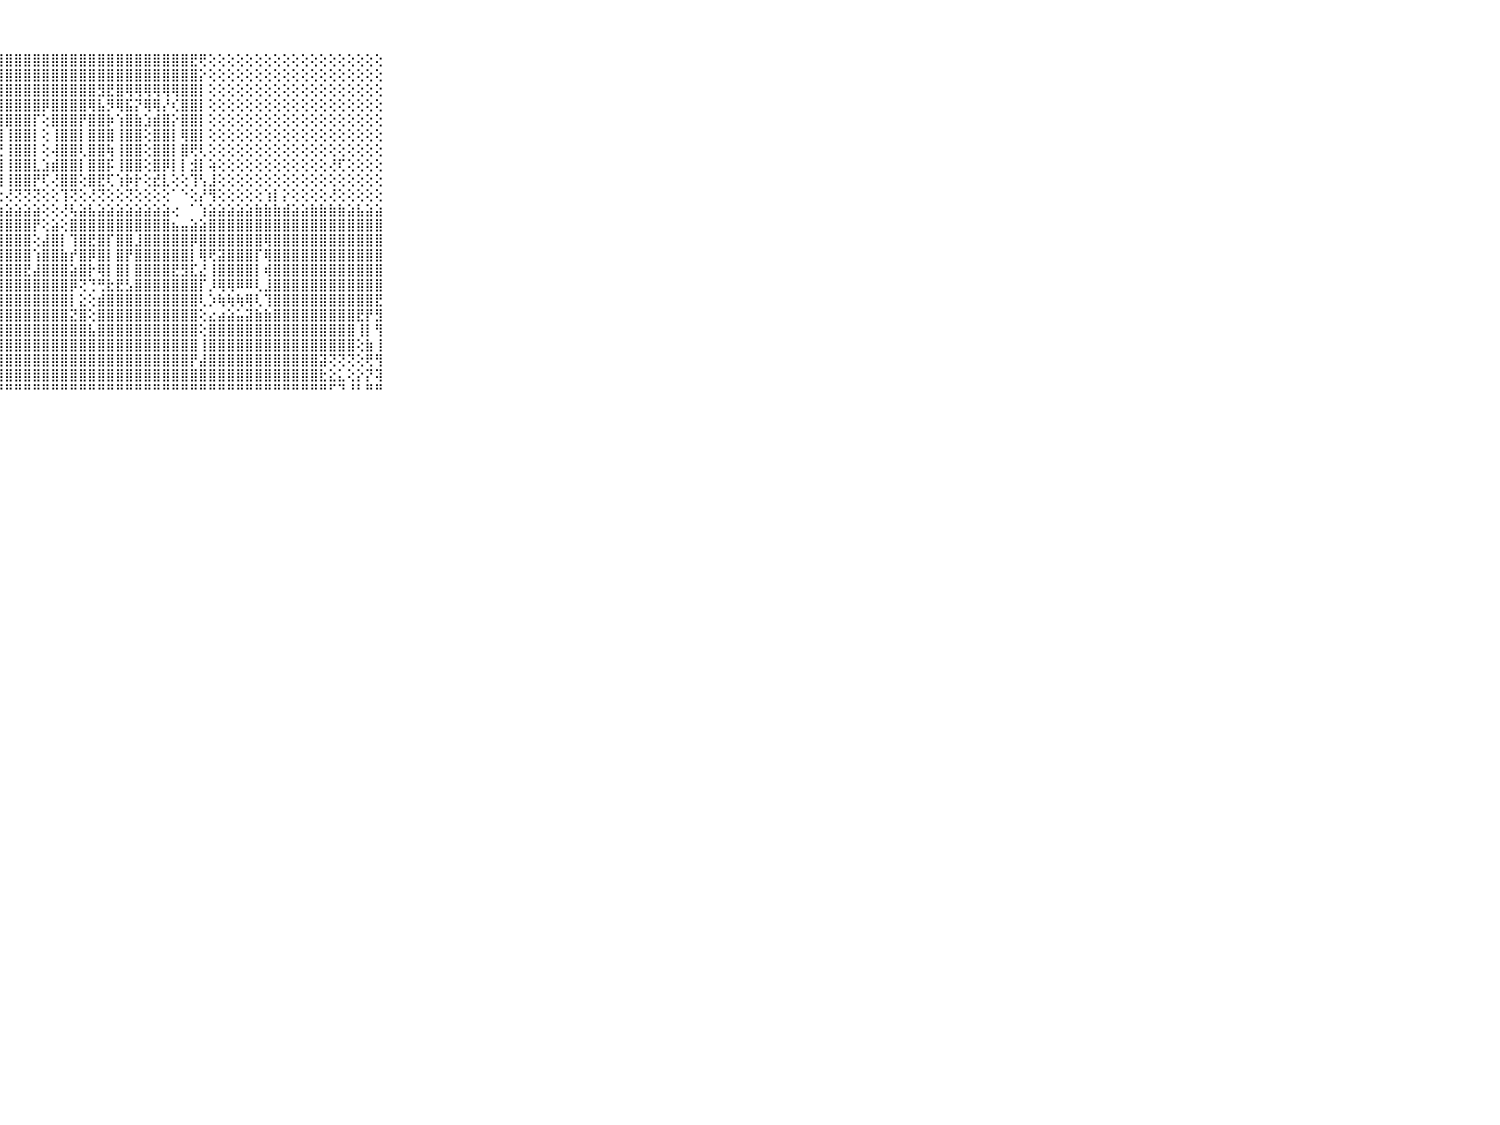

⠀⠀⠀⠀⠀⠀⠀⠀⠀⠀⠀⣿⣿⣿⣿⣿⣿⣿⣿⣿⣿⣿⣿⣿⣿⣿⣿⣿⣿⣿⣿⣿⣿⣿⣿⣿⣿⣿⣿⣿⣿⣿⣿⣿⣿⣿⣿⣿⣟⢟⢕⢕⢕⢕⢕⢕⢕⢕⢕⢕⢕⢕⢕⢕⢕⢕⢕⢕⢕⠀⠀⠀⠀⠀⠀⠀⠀⠀⠀⠀⠀
⠀⠀⠀⠀⠀⠀⠀⠀⠀⠀⠀⣿⣿⣿⣿⣿⣿⣿⣿⣿⣿⣿⣿⣿⣿⣿⣿⣿⣿⣿⣿⣿⣿⣿⣿⣿⣿⣿⣿⣿⣿⣿⣿⣿⣿⣿⣿⣿⣿⡕⢕⢕⢕⢕⢕⢕⢕⢕⢕⢕⢕⢕⢕⢕⢕⢕⢕⢕⢕⠀⠀⠀⠀⠀⠀⠀⠀⠀⠀⠀⠀
⠀⠀⠀⠀⠀⠀⠀⠀⠀⠀⠀⣿⣿⢟⣿⣿⣿⣿⣿⣿⣿⣿⣿⣿⣿⣿⣿⣿⣿⣿⣿⣿⣿⣿⣿⣿⣿⣿⣻⣟⣿⢿⢿⢿⢿⢿⢿⣿⣿⡇⢕⢕⢕⢕⢕⢕⢕⢕⢕⢕⢕⢕⢕⢕⢕⢕⢕⢕⢕⠀⠀⠀⠀⠀⠀⠀⠀⠀⠀⠀⠀
⠀⠀⠀⠀⠀⠀⠀⠀⠀⠀⠀⣿⣿⣿⢿⣿⣿⣿⣿⣟⣿⣿⣿⣿⣿⣿⣿⣿⣿⣿⣿⣿⡿⣿⣿⣿⣿⢿⣧⡻⢿⣯⡝⢿⢿⡜⢎⣿⣿⡇⢕⢕⢕⢕⢕⢕⢕⢕⢕⢕⢕⢕⢕⢕⢕⢕⢕⢕⢕⠀⠀⠀⠀⠀⠀⠀⠀⠀⠀⠀⠀
⠀⠀⠀⠀⠀⠀⠀⠀⠀⠀⠀⣿⣿⡇⢸⣿⣿⣿⣟⢜⣾⣿⣿⣿⣽⣿⣿⣿⣿⣿⣿⡏⢕⣿⣿⣿⡟⣿⣿⡷⢱⣿⣷⣱⣾⣿⡕⣿⣿⡇⢕⢕⢕⢕⢕⢕⢕⢕⢕⢕⢕⢕⢕⢕⢕⢕⢕⢕⢕⠀⠀⠀⠀⠀⠀⠀⠀⠀⠀⠀⠀
⠀⠀⠀⠀⠀⠀⠀⠀⠀⠀⠀⣿⣿⡏⢸⣿⣿⣿⡇⢕⣿⣿⣿⣿⢹⣿⣿⣿⢸⣿⣿⡇⢕⢸⣿⣿⡇⣿⣿⣿⢸⣿⣿⢕⣿⣿⡇⢿⣿⡇⢕⢕⢕⢕⢕⢕⢕⢕⢕⢕⢕⢕⢕⢕⢕⢕⢕⢕⢕⠀⠀⠀⠀⠀⠀⠀⠀⠀⠀⠀⠀
⠀⠀⠀⠀⠀⠀⠀⠀⠀⠀⠀⣿⣿⣯⢸⣿⣿⣿⡇⢕⣿⣿⣿⣿⢺⣿⣿⣟⢸⣿⣿⡇⢕⢼⣿⣿⢇⣿⣿⢷⢸⣿⣿⢕⣿⣿⡇⣿⢟⢇⢕⢕⢕⢕⢕⢕⢕⢕⢕⢕⢕⢕⢕⢕⢕⢕⢕⢕⢕⠀⠀⠀⠀⠀⠀⠀⠀⠀⠀⠀⠀
⠀⠀⠀⠀⠀⠀⠀⠀⠀⠀⠀⣿⣿⣿⢸⣿⣿⣿⡇⡕⣿⣿⣿⣿⢸⣿⣿⣿⢸⣿⣿⣇⣱⣾⣿⣿⡇⣿⣿⡯⢸⣿⣿⢕⣿⡿⡇⡇⣺⡇⢵⢕⢕⢕⢕⢕⢕⢕⢕⢕⢕⢕⢕⢜⢏⢕⢕⢕⢕⠀⠀⠀⠀⠀⠀⠀⠀⠀⠀⠀⠀
⠀⠀⠀⠀⠀⠀⠀⠀⠀⠀⠀⣿⣿⣿⢸⣿⣿⣿⡇⢕⣹⣿⣿⣿⢸⣿⣿⣿⢸⣿⣿⡟⢏⢜⣿⣿⢕⣿⣟⢏⢱⡷⡗⢕⣞⣇⢕⢕⢹⢣⣸⢕⢕⢕⢕⢕⢕⢕⢕⢕⢕⢕⢕⢕⢕⢕⢕⢕⢕⠀⠀⠀⠀⠀⠀⠀⠀⠀⠀⠀⠀
⠀⠀⠀⠀⠀⠀⠀⠀⠀⠀⠀⣿⡕⢕⢕⢝⢝⢝⢇⢕⢻⢝⢝⢕⢞⢏⢝⢕⢜⢝⢝⢝⢕⢕⢹⢝⢕⢜⢝⢕⢕⢝⢕⢕⢕⢕⠁⠑⢕⡜⢻⢕⢕⢕⢕⢕⢱⡇⡕⢕⢕⢕⢕⢜⢕⢕⢕⢕⢕⠀⠀⠀⠀⠀⠀⠀⠀⠀⠀⠀⠀
⠀⠀⠀⠀⠀⠀⠀⠀⠀⠀⠀⣿⣯⣵⣵⣵⣷⣧⣵⣵⣵⣵⣵⣵⣵⣵⣵⣵⣵⣵⣵⣵⢕⢕⢜⢧⣵⣧⣵⣵⣵⣵⣵⣵⣵⣵⢔⠀⠁⢱⣵⣵⣵⣵⣵⣷⣷⣷⣾⣵⣵⣷⣷⣷⣷⣵⣧⣵⣵⠀⠀⠀⠀⠀⠀⠀⠀⠀⠀⠀⠀
⠀⠀⠀⠀⠀⠀⠀⠀⠀⠀⠀⣿⣿⣿⣿⣿⣿⣿⣿⣿⣿⣿⣿⣿⣿⣿⣿⣿⣿⣿⣿⡟⢕⣵⢕⣿⣿⣿⣿⣿⣿⣿⣿⣿⣿⣿⣦⣤⣵⣵⣿⣿⣿⣿⣿⣿⣿⣿⣿⣿⣿⣿⣿⣿⣿⣿⣿⣿⣿⠀⠀⠀⠀⠀⠀⠀⠀⠀⠀⠀⠀
⠀⠀⠀⠀⠀⠀⠀⠀⠀⠀⠀⣿⣿⣿⣿⣿⣿⣿⣿⣿⣿⣿⣿⣿⣿⣿⣿⣿⣿⣿⣿⢕⣼⣿⡇⢹⣿⣟⣿⡏⣿⣿⣸⣿⣿⣿⣿⣿⡿⣿⣿⣿⣿⣿⣿⣿⢿⣿⣿⣿⣿⣿⣿⣿⣿⣿⣿⣿⣿⠀⠀⠀⠀⠀⠀⠀⠀⠀⠀⠀⠀
⠀⠀⠀⠀⠀⠀⠀⠀⠀⠀⠀⣿⣿⣿⣿⣿⣿⣿⣿⣿⣿⣿⣿⣿⣿⣿⣿⣿⣿⣿⣿⢱⣿⣿⣷⡞⣿⡿⣿⡇⣿⡟⣿⣿⣿⣿⣿⣿⡇⢿⢟⣽⣿⣿⣿⡏⢿⣿⣿⣿⣿⣿⣿⣿⣿⣿⣿⣿⣿⠀⠀⠀⠀⠀⠀⠀⠀⠀⠀⠀⠀
⠀⠀⠀⠀⠀⠀⠀⠀⠀⠀⠀⣿⣿⣿⣿⣿⣿⣿⣿⣿⣿⣿⣿⣿⣿⣿⣿⣿⣿⣿⣟⣼⣿⣿⣿⣵⣿⡗⢿⡇⣿⡇⣿⣿⣿⣿⣟⣻⣏⣜⢸⣿⣿⣿⣿⡇⢾⣿⣿⣿⣿⣿⣿⣿⣿⣿⣿⣿⣿⠀⠀⠀⠀⠀⠀⠀⠀⠀⠀⠀⠀
⠀⠀⠀⠀⠀⠀⠀⠀⠀⠀⠀⣿⣿⣿⣿⣿⣿⣿⣿⣿⣿⣿⣿⣿⣿⣿⣿⣿⣿⣿⣿⣿⣿⣿⣿⡿⢝⢙⢛⣗⣟⣣⣿⣿⣿⣿⣿⣿⣿⡏⡸⢿⢿⠿⠿⢇⣸⣿⣿⣿⣿⣿⣿⣿⣿⣿⣿⣿⣿⠀⠀⠀⠀⠀⠀⠀⠀⠀⠀⠀⠀
⠀⠀⠀⠀⠀⠀⠀⠀⠀⠀⠀⣿⣿⣿⣿⣿⣿⣿⣿⣿⣿⣿⣿⣿⣿⣿⣿⣿⣿⣿⣿⣿⣿⣿⣿⡇⣕⢕⣾⣿⣿⣿⣿⣿⣿⣿⣿⣿⣿⢇⡱⢷⢷⢷⢿⢇⢹⣿⣿⣿⣿⣿⣿⣿⣿⣿⣿⣿⣟⠀⠀⠀⠀⠀⠀⠀⠀⠀⠀⠀⠀
⠀⠀⠀⠀⠀⠀⠀⠀⠀⠀⠀⣿⣿⣿⣿⣿⣿⣿⣿⣿⣿⣿⣿⣿⣿⣿⣿⣿⣿⣿⣿⣿⣿⣿⣿⣝⣿⢕⣿⣿⣿⣿⣿⣿⣿⣿⣿⣿⣿⢕⣔⣴⣵⣥⣽⣷⣷⣿⣿⣿⣿⣿⣿⣿⣿⣿⣟⡟⣻⠀⠀⠀⠀⠀⠀⠀⠀⠀⠀⠀⠀
⠀⠀⠀⠀⠀⠀⠀⠀⠀⠀⠀⣿⣿⣿⣿⣿⣿⣿⣿⣿⣿⣿⣿⣿⣿⣿⣿⣿⣿⣿⣿⣿⣿⣿⣿⣿⣿⣧⣿⣿⣿⣿⣿⣿⣿⣿⣿⣿⣿⢕⣿⣿⣿⣿⣿⣿⣿⣿⣿⣿⣿⣿⣿⣿⣿⣿⢸⡇⢻⠀⠀⠀⠀⠀⠀⠀⠀⠀⠀⠀⠀
⠀⠀⠀⠀⠀⠀⠀⠀⠀⠀⠀⣿⣿⣿⣿⣿⣿⣿⣿⣿⣿⣿⣿⣿⣿⣿⣿⣿⣿⣿⣿⣿⣿⣿⣿⣿⣿⣿⣿⣿⣿⣿⣿⣿⣿⣿⣿⣿⣿⢸⣿⣿⣿⣿⣿⣿⣿⣿⣿⣿⣿⣿⣿⣿⣿⣿⢕⣷⢸⠀⠀⠀⠀⠀⠀⠀⠀⠀⠀⠀⠀
⠀⠀⠀⠀⠀⠀⠀⠀⠀⠀⠀⣿⣿⣿⣿⣿⣿⣿⣿⣿⣿⣿⣿⣿⣿⣿⣿⣿⣿⣿⣿⣿⣿⣿⣿⣿⣿⣿⣿⣿⣿⣿⣿⣿⣿⣿⣿⣿⡟⣼⣿⣿⣿⣿⣿⣿⣿⣿⣿⣿⣿⣿⣽⢝⢝⢝⢕⢟⢻⠀⠀⠀⠀⠀⠀⠀⠀⠀⠀⠀⠀
⠀⠀⠀⠀⠀⠀⠀⠀⠀⠀⠀⢟⢿⣿⣿⣿⣿⣿⣿⣿⣿⣿⣿⣿⣿⣿⣿⣿⣿⣿⣿⣿⣿⣿⣿⣿⣿⣿⣿⣿⣿⣿⣿⣿⣿⣿⣿⣿⣿⣿⣿⣿⣿⣿⣿⣿⣿⣿⣿⣿⣿⣿⣗⣕⣅⢕⡕⡝⢽⠀⠀⠀⠀⠀⠀⠀⠀⠀⠀⠀⠀
⠀⠀⠀⠀⠀⠀⠀⠀⠀⠀⠀⠀⠁⠑⠙⠛⠛⠛⠛⠛⠛⠛⠛⠛⠛⠛⠛⠛⠛⠛⠛⠛⠛⠛⠛⠛⠛⠛⠛⠛⠛⠛⠛⠛⠛⠛⠛⠛⠛⠛⠛⠛⠛⠛⠛⠛⠛⠛⠛⠛⠛⠛⠛⠋⠙⠘⠃⠛⠛⠀⠀⠀⠀⠀⠀⠀⠀⠀⠀⠀⠀